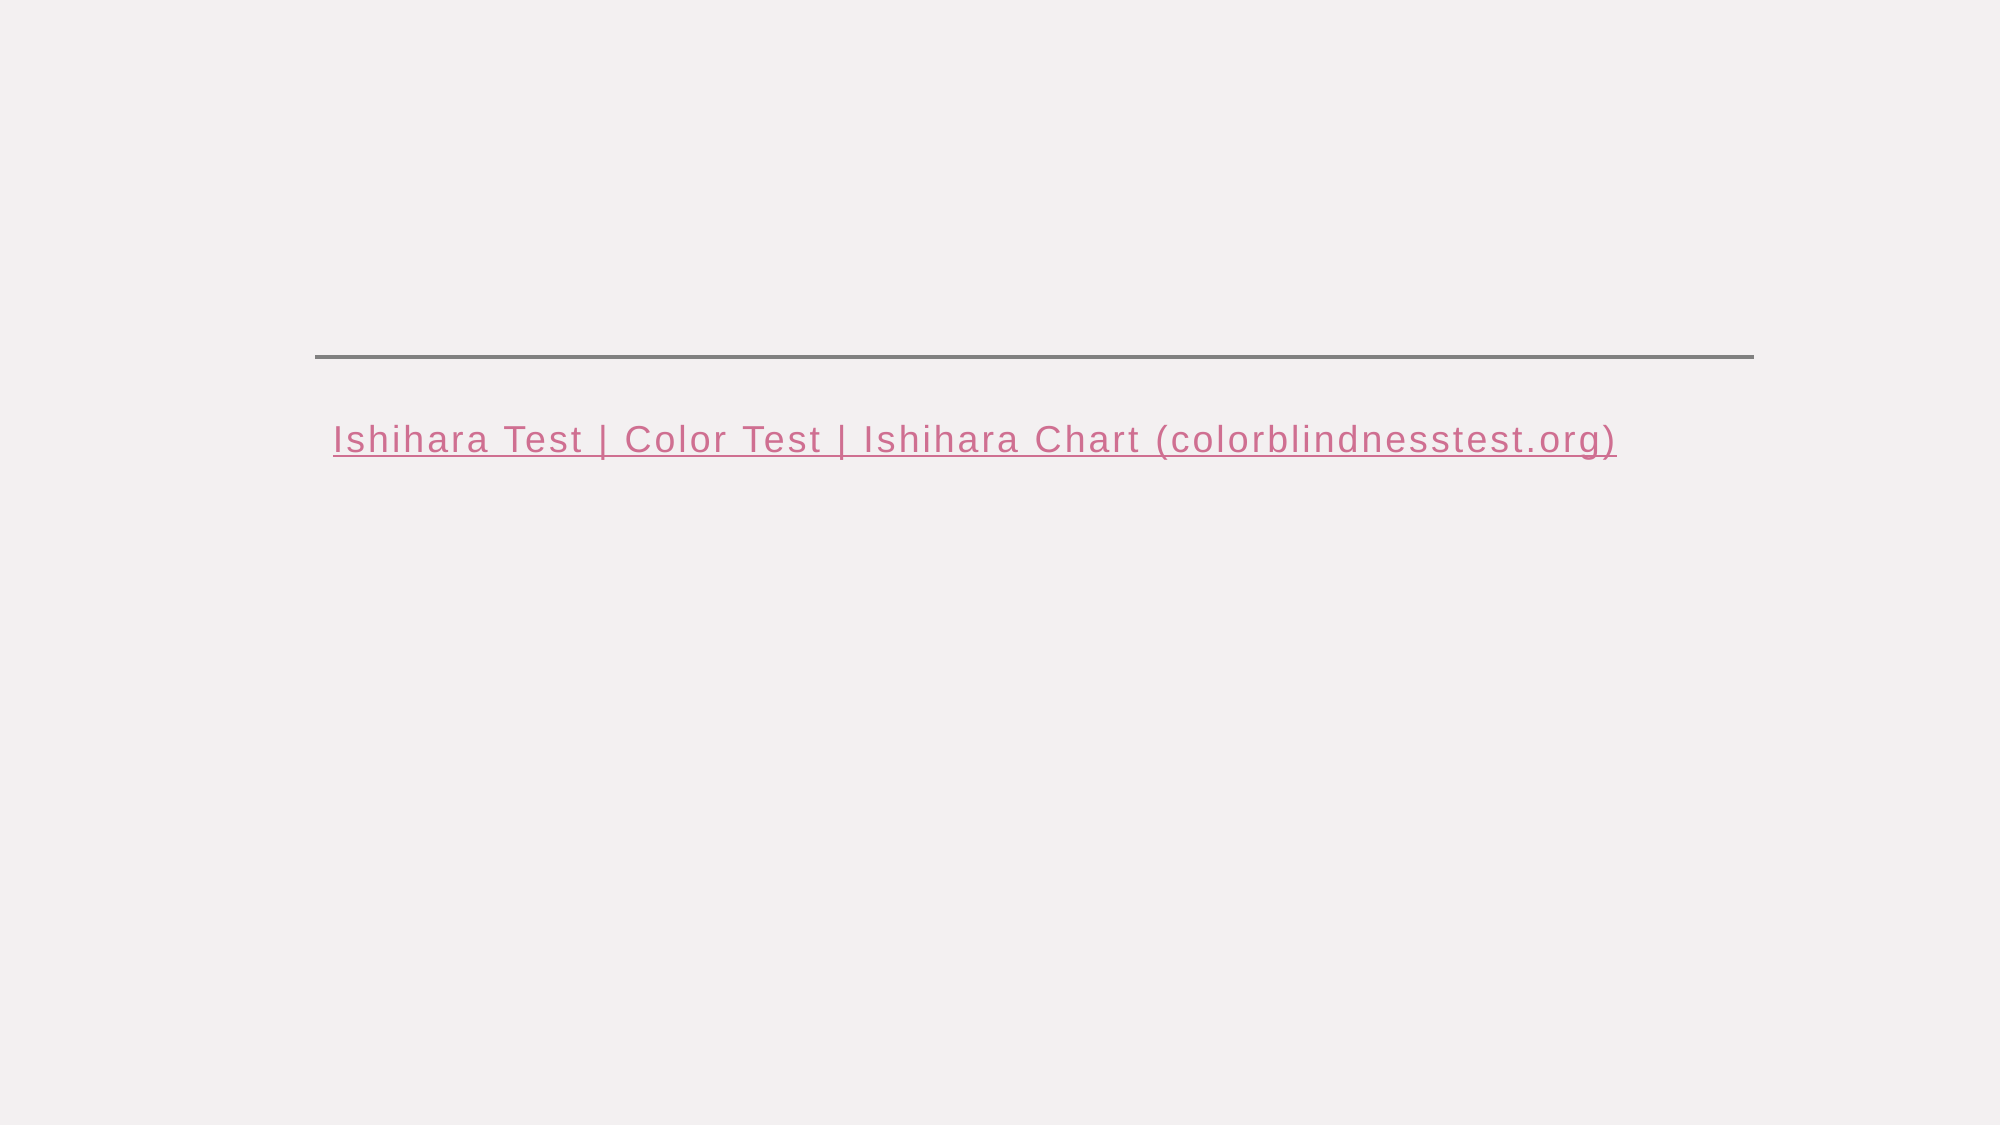

#
Ishihara Test | Color Test | Ishihara Chart (colorblindnesstest.org)